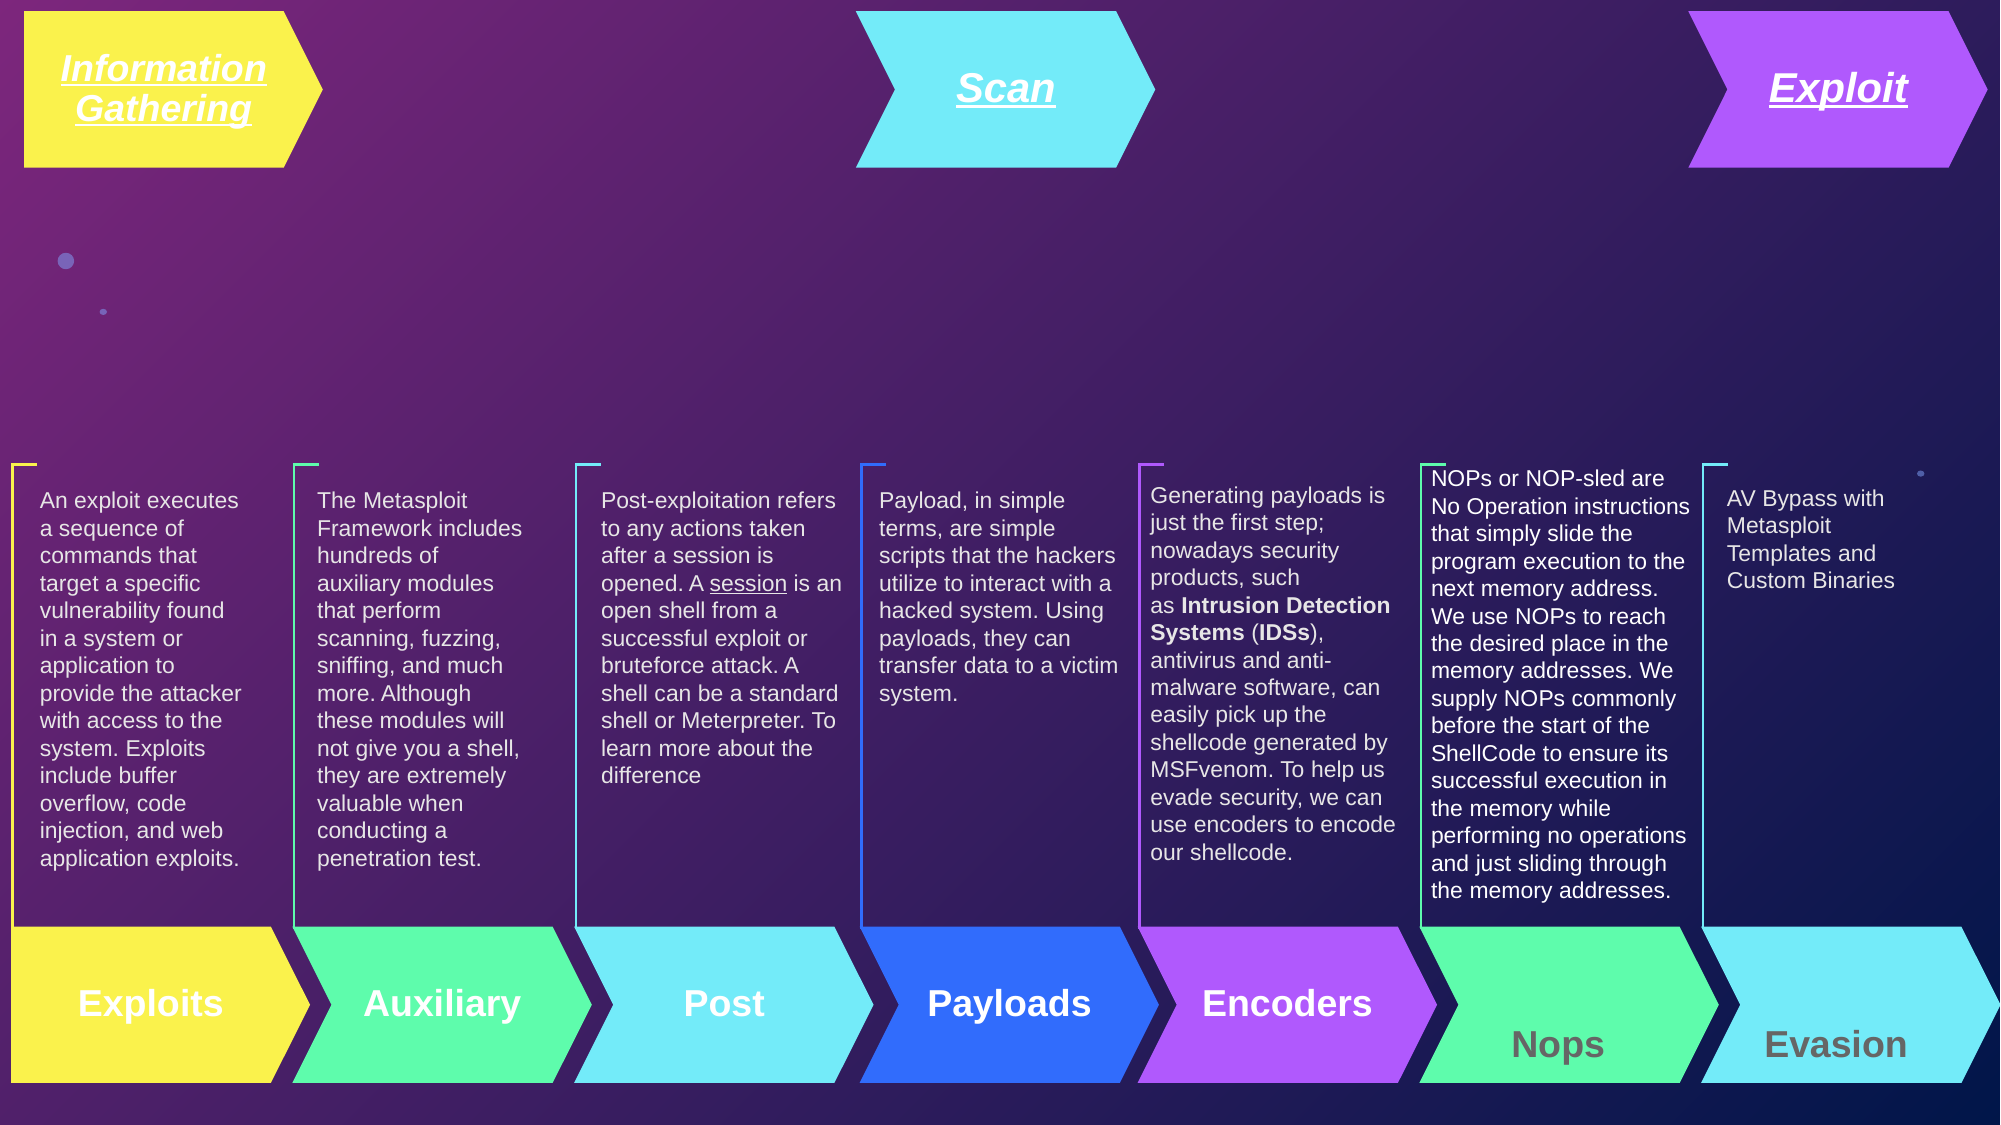

Information Gathering

Scan

Exploit
Exploits
Auxiliary

Post

Payloads

Encoders

 Nops
Evasion
NOPs or NOP-sled are No Operation instructions that simply slide the program execution to the next memory address. We use NOPs to reach the desired place in the memory addresses. We supply NOPs commonly before the start of the ShellCode to ensure its successful execution in the memory while performing no operations and just sliding through the memory addresses.
Generating payloads is just the first step; nowadays security products, such as Intrusion Detection Systems (IDSs), antivirus and anti-malware software, can easily pick up the shellcode generated by MSFvenom. To help us evade security, we can use encoders to encode our shellcode.
AV Bypass with Metasploit Templates and Custom Binaries
An exploit executes a sequence of commands that target a specific vulnerability found in a system or application to provide the attacker with access to the system. Exploits include buffer overflow, code injection, and web application exploits.
The Metasploit Framework includes hundreds of auxiliary modules that perform scanning, fuzzing, sniffing, and much more. Although these modules will not give you a shell, they are extremely valuable when conducting a penetration test.
Post-exploitation refers to any actions taken after a session is opened. A session is an open shell from a successful exploit or bruteforce attack. A shell can be a standard shell or Meterpreter. To learn more about the difference
Payload, in simple terms, are simple scripts that the hackers utilize to interact with a hacked system. Using payloads, they can transfer data to a victim system.